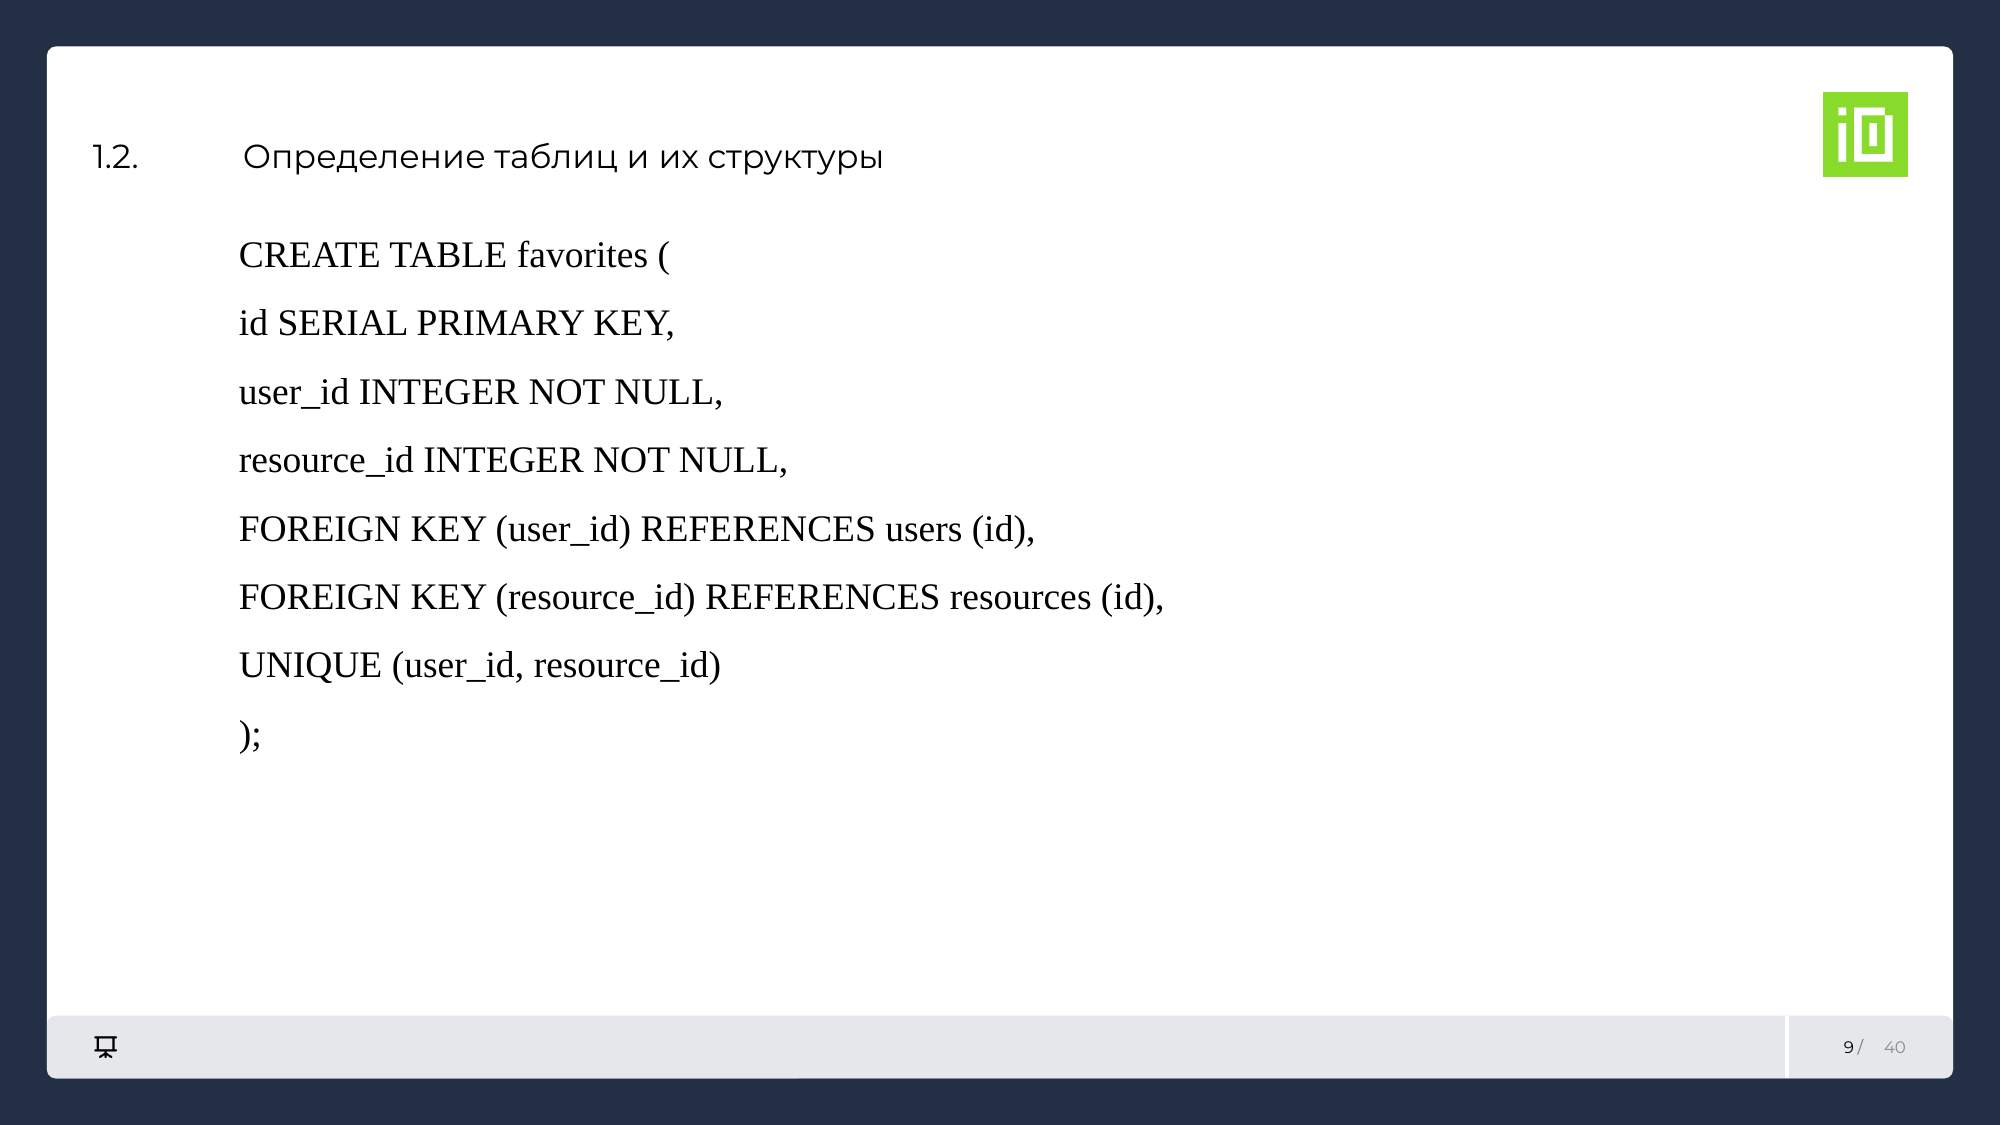

# 1.2.	Определение таблиц и их структуры

CREATE TABLE favorites (
id SERIAL PRIMARY KEY,
user_id INTEGER NOT NULL,
resource_id INTEGER NOT NULL,
FOREIGN KEY (user_id) REFERENCES users (id),
FOREIGN KEY (resource_id) REFERENCES resources (id),
UNIQUE (user_id, resource_id)
);

9
40